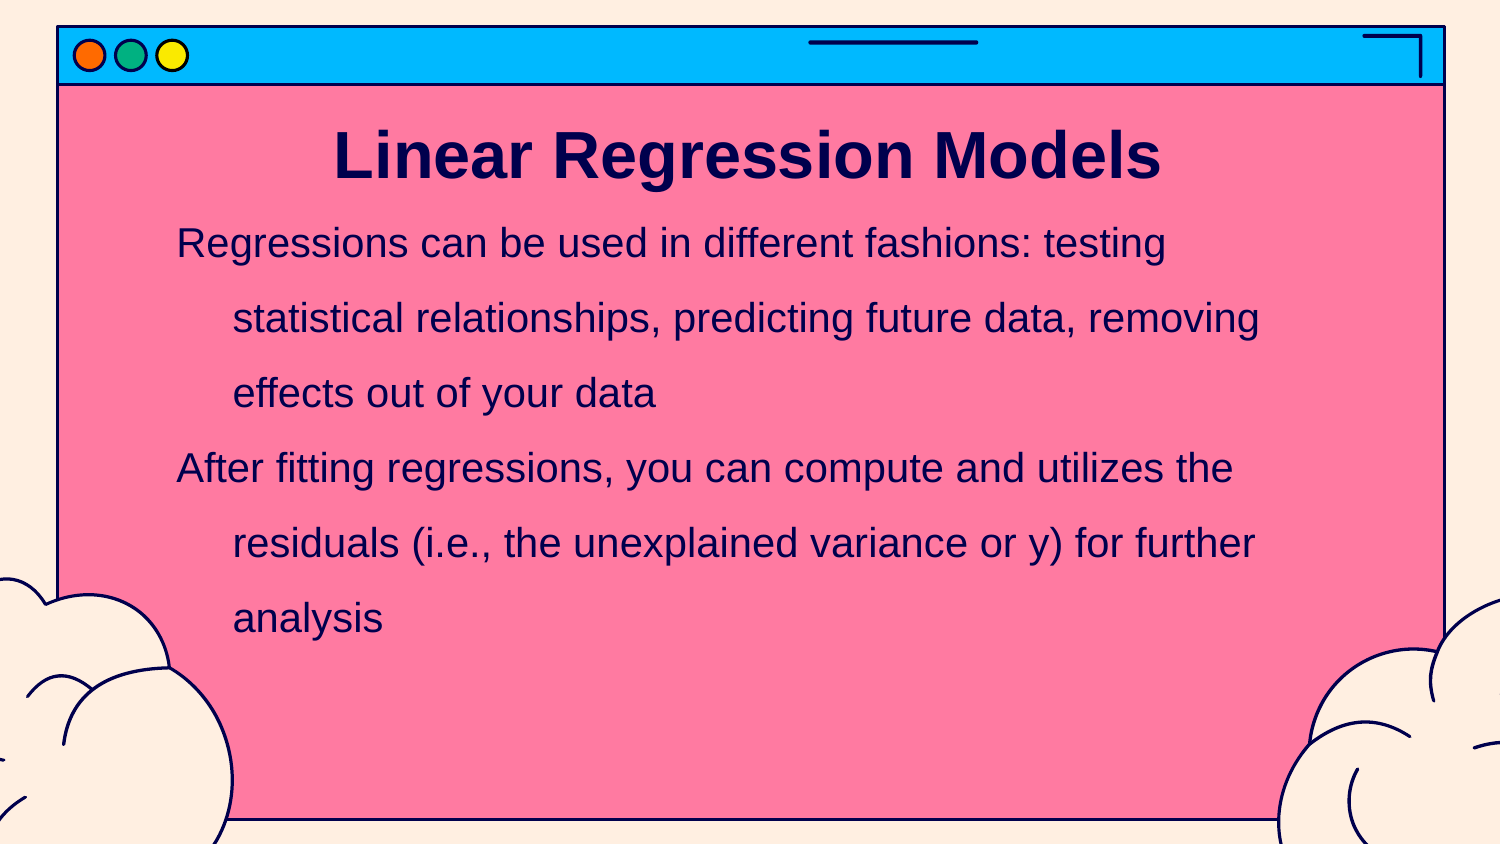

# Linear Regression Models
Regressions can be used in different fashions: testing statistical relationships, predicting future data, removing effects out of your data
After fitting regressions, you can compute and utilizes the residuals (i.e., the unexplained variance or y) for further analysis